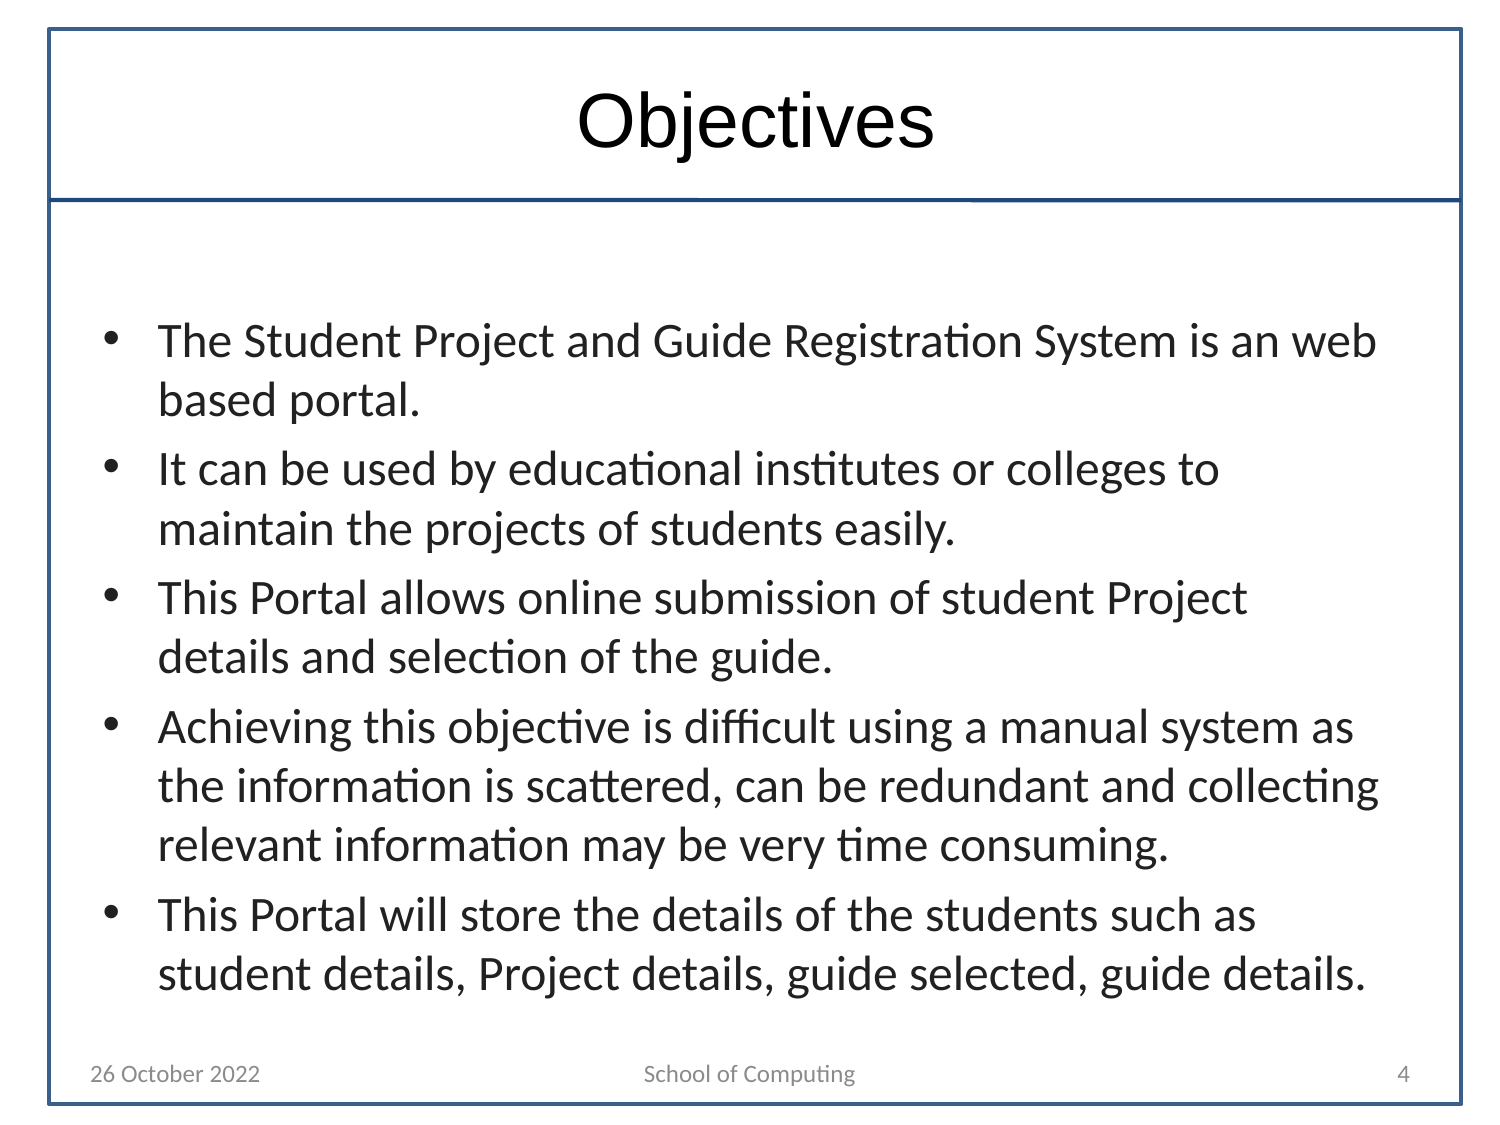

# Objectives
The Student Project and Guide Registration System is an web based portal.
It can be used by educational institutes or colleges to maintain the projects of students easily.
This Portal allows online submission of student Project details and selection of the guide.
Achieving this objective is difficult using a manual system as the information is scattered, can be redundant and collecting relevant information may be very time consuming.
This Portal will store the details of the students such as student details, Project details, guide selected, guide details.

26 October 2022
School of Computing
4